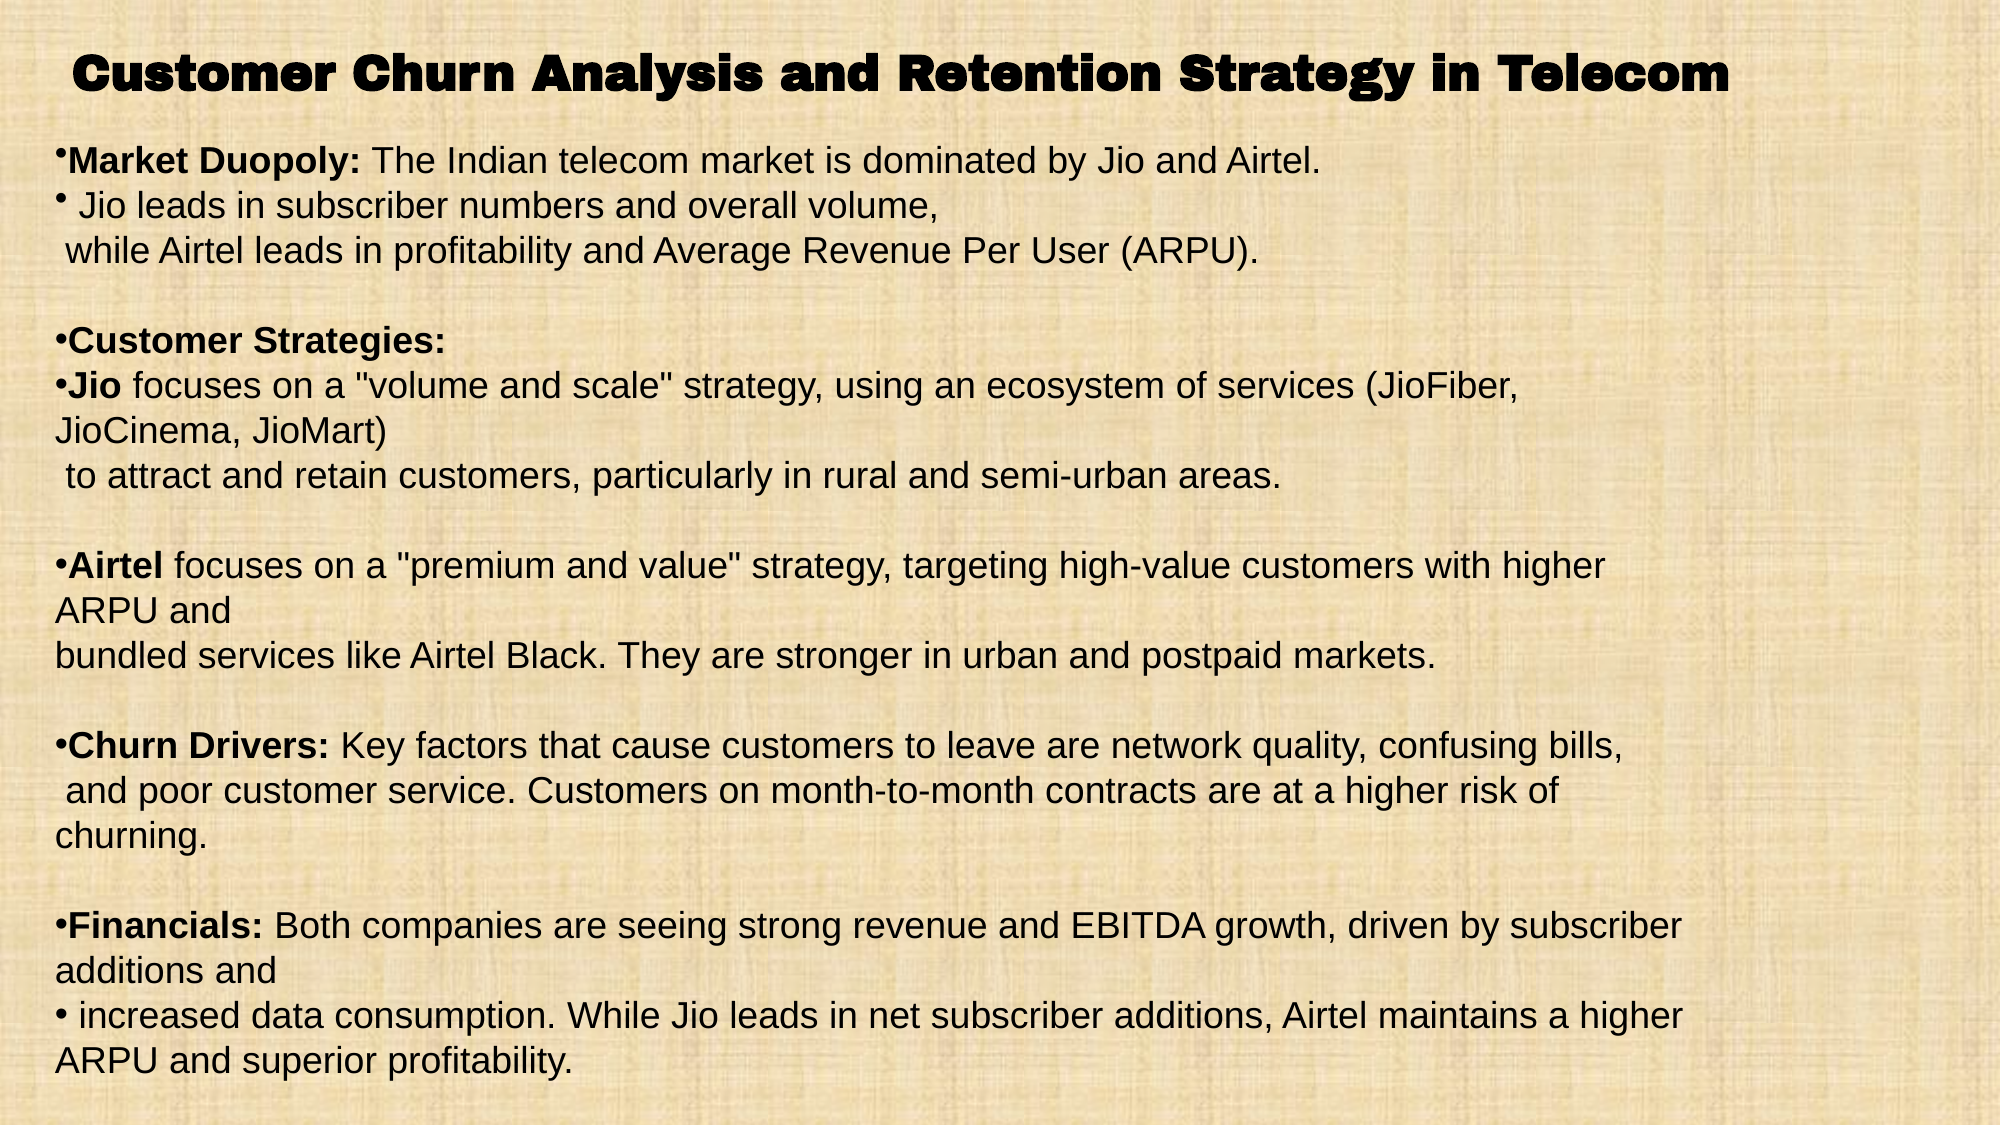

# Customer Churn Analysis and Retention Strategy in Telecom
Market Duopoly: The Indian telecom market is dominated by Jio and Airtel.
 Jio leads in subscriber numbers and overall volume,
 while Airtel leads in profitability and Average Revenue Per User (ARPU).

Customer Strategies:
Jio focuses on a "volume and scale" strategy, using an ecosystem of services (JioFiber, JioCinema, JioMart)
 to attract and retain customers, particularly in rural and semi-urban areas.

Airtel focuses on a "premium and value" strategy, targeting high-value customers with higher ARPU and
bundled services like Airtel Black. They are stronger in urban and postpaid markets.

Churn Drivers: Key factors that cause customers to leave are network quality, confusing bills,
 and poor customer service. Customers on month-to-month contracts are at a higher risk of churning.

Financials: Both companies are seeing strong revenue and EBITDA growth, driven by subscriber additions and
 increased data consumption. While Jio leads in net subscriber additions, Airtel maintains a higher ARPU and superior profitability.